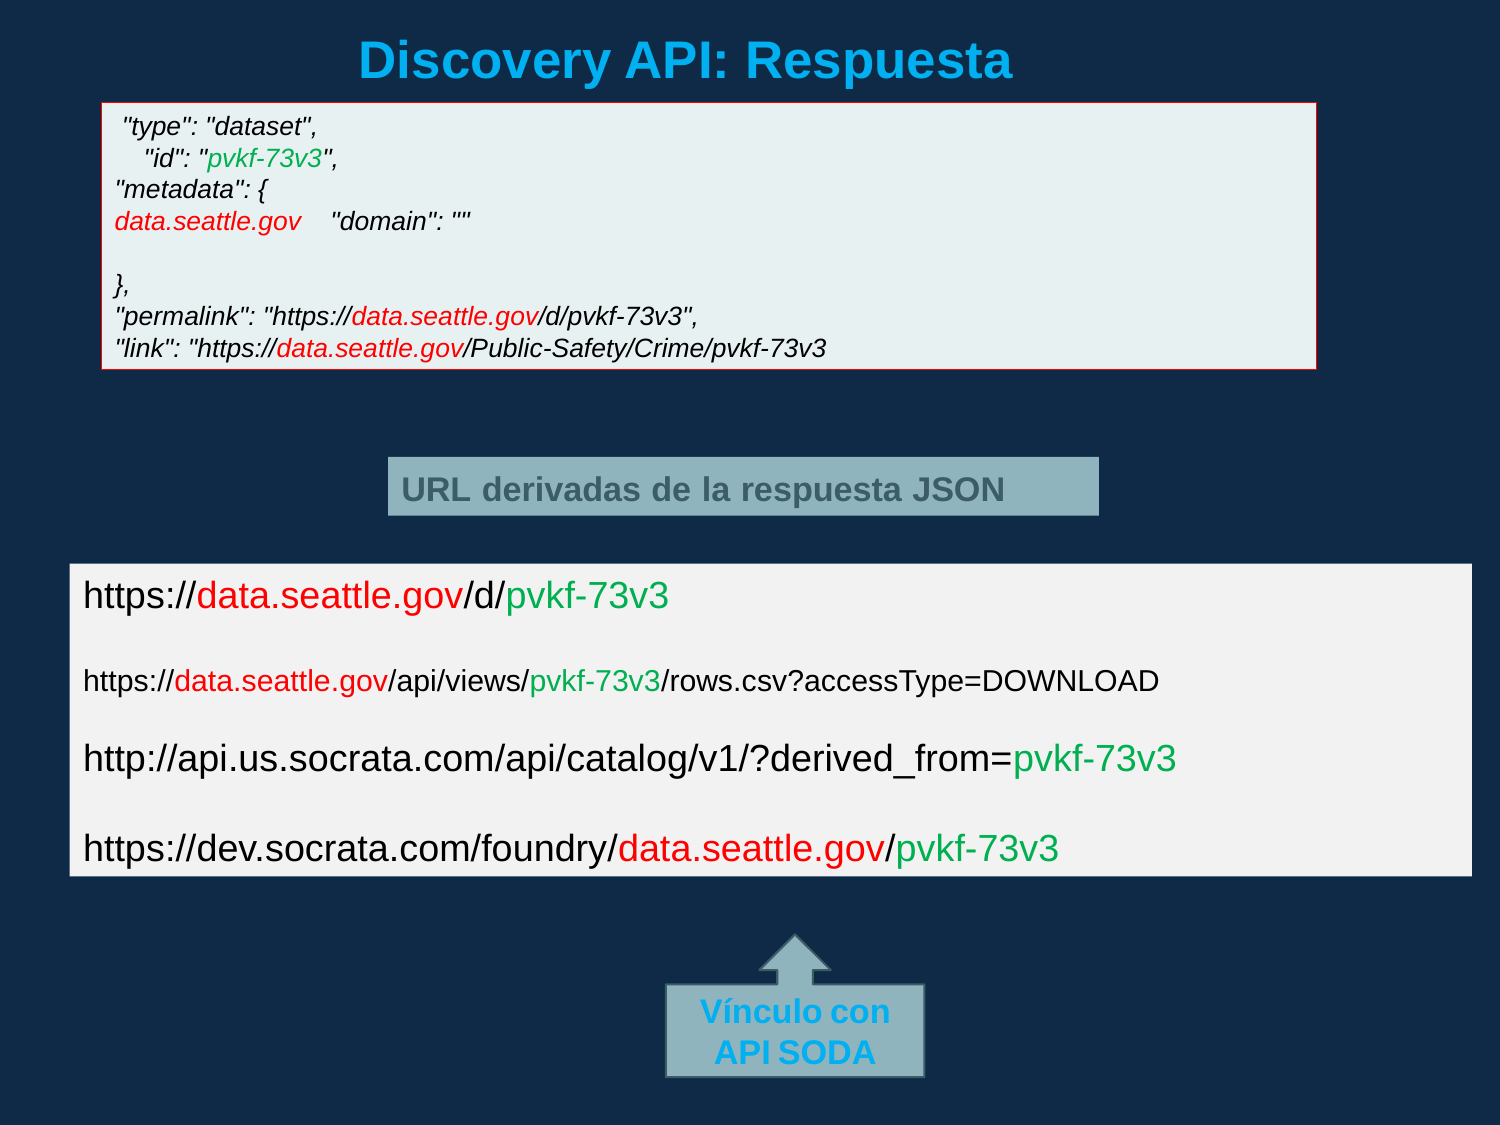

Discovery API: Respuesta
 "type": "dataset",
    "id": "pvkf-73v3",
"metadata": {
data.seattle.gov    "domain": ""

},
"permalink": "https://data.seattle.gov/d/pvkf-73v3",
"link": "https://data.seattle.gov/Public-Safety/Crime/pvkf-73v3
URL derivadas de la respuesta JSON

https://data.seattle.gov/d/pvkf-73v3

https://data.seattle.gov/api/views/pvkf-73v3/rows.csv?accessType=DOWNLOAD

http://api.us.socrata.com/api/catalog/v1/?derived_from=pvkf-73v3

https://dev.socrata.com/foundry/data.seattle.gov/pvkf-73v3
Vínculo con API SODA